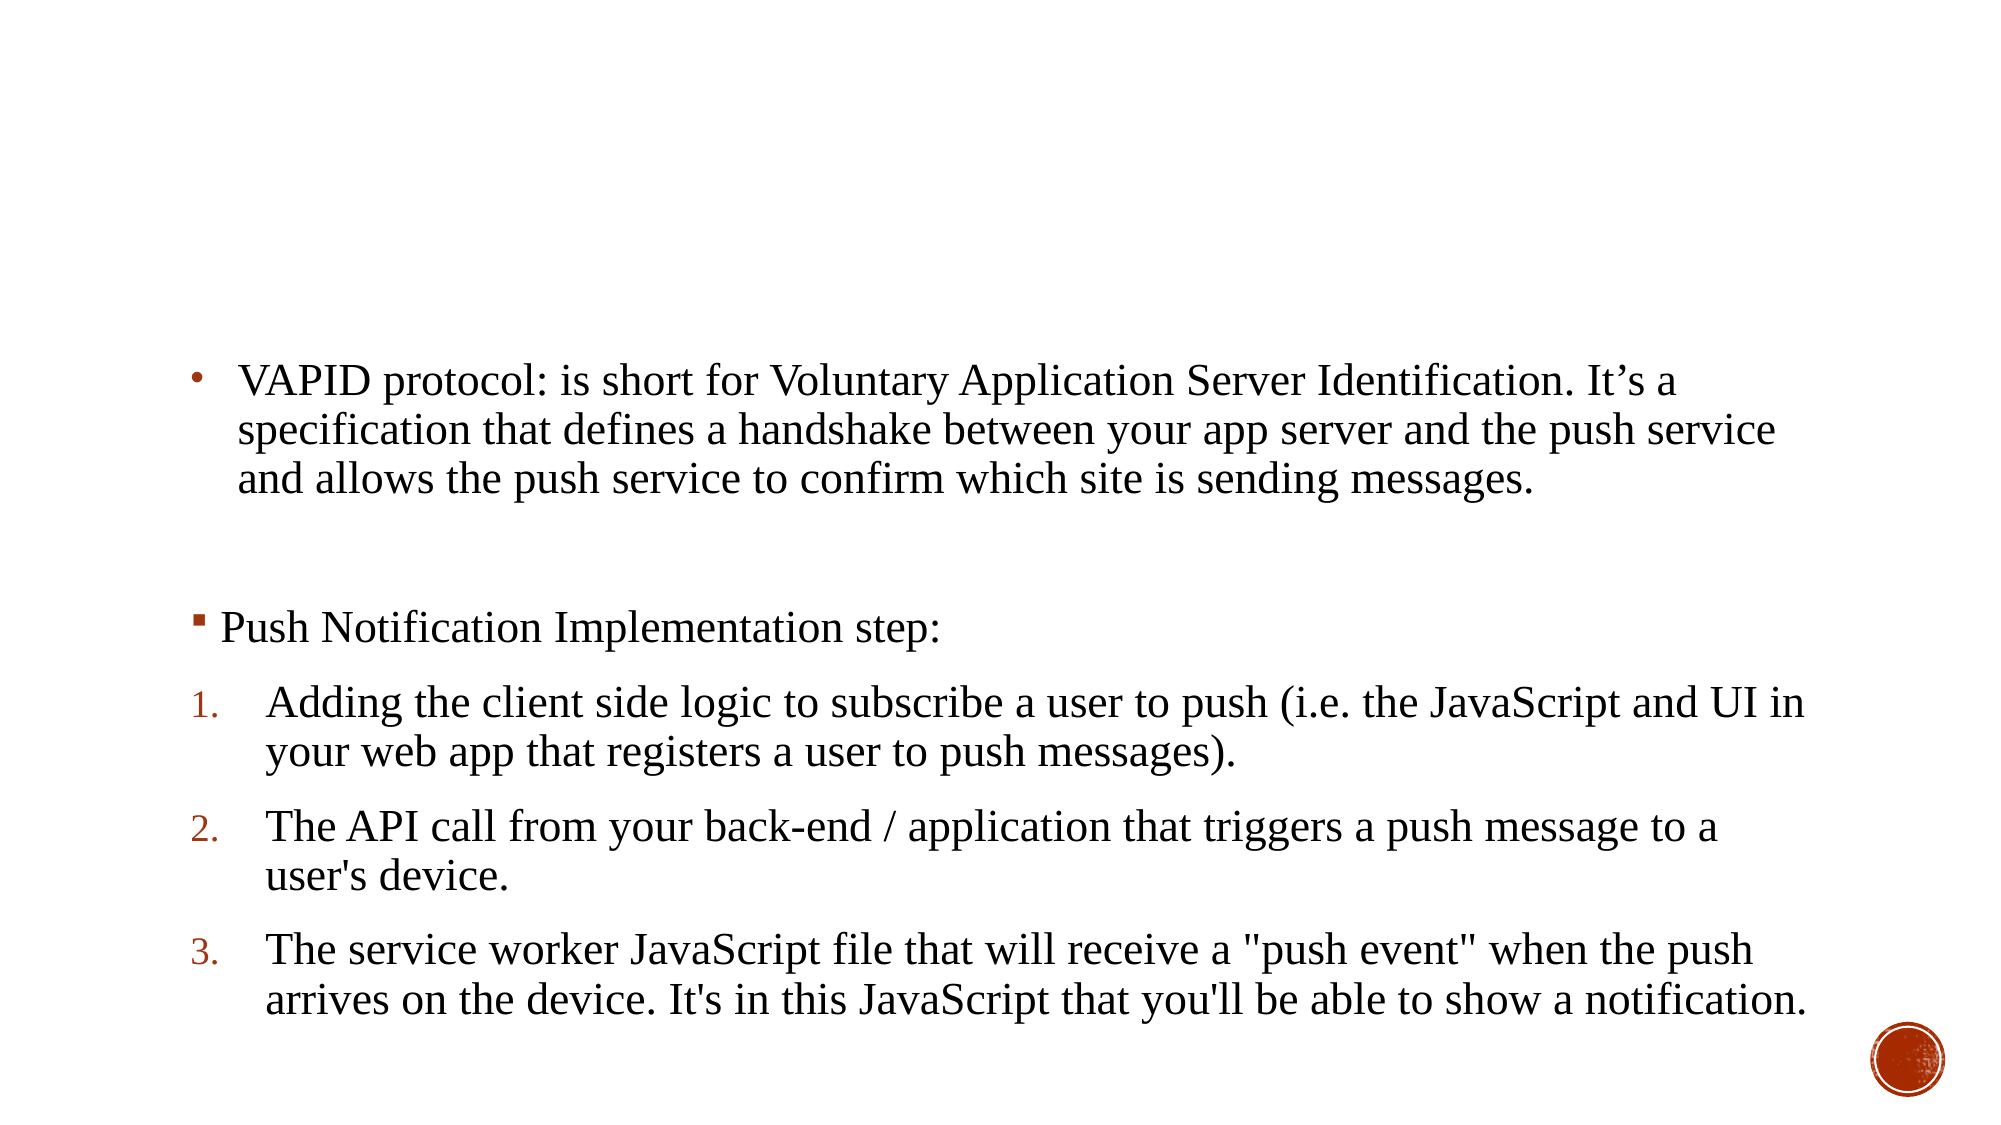

#
VAPID protocol: is short for Voluntary Application Server Identification. It’s a specification that defines a handshake between your app server and the push service and allows the push service to confirm which site is sending messages.

Push Notification Implementation step:
Adding the client side logic to subscribe a user to push (i.e. the JavaScript and UI in your web app that registers a user to push messages).
The API call from your back-end / application that triggers a push message to a user's device.
The service worker JavaScript file that will receive a "push event" when the push arrives on the device. It's in this JavaScript that you'll be able to show a notification.